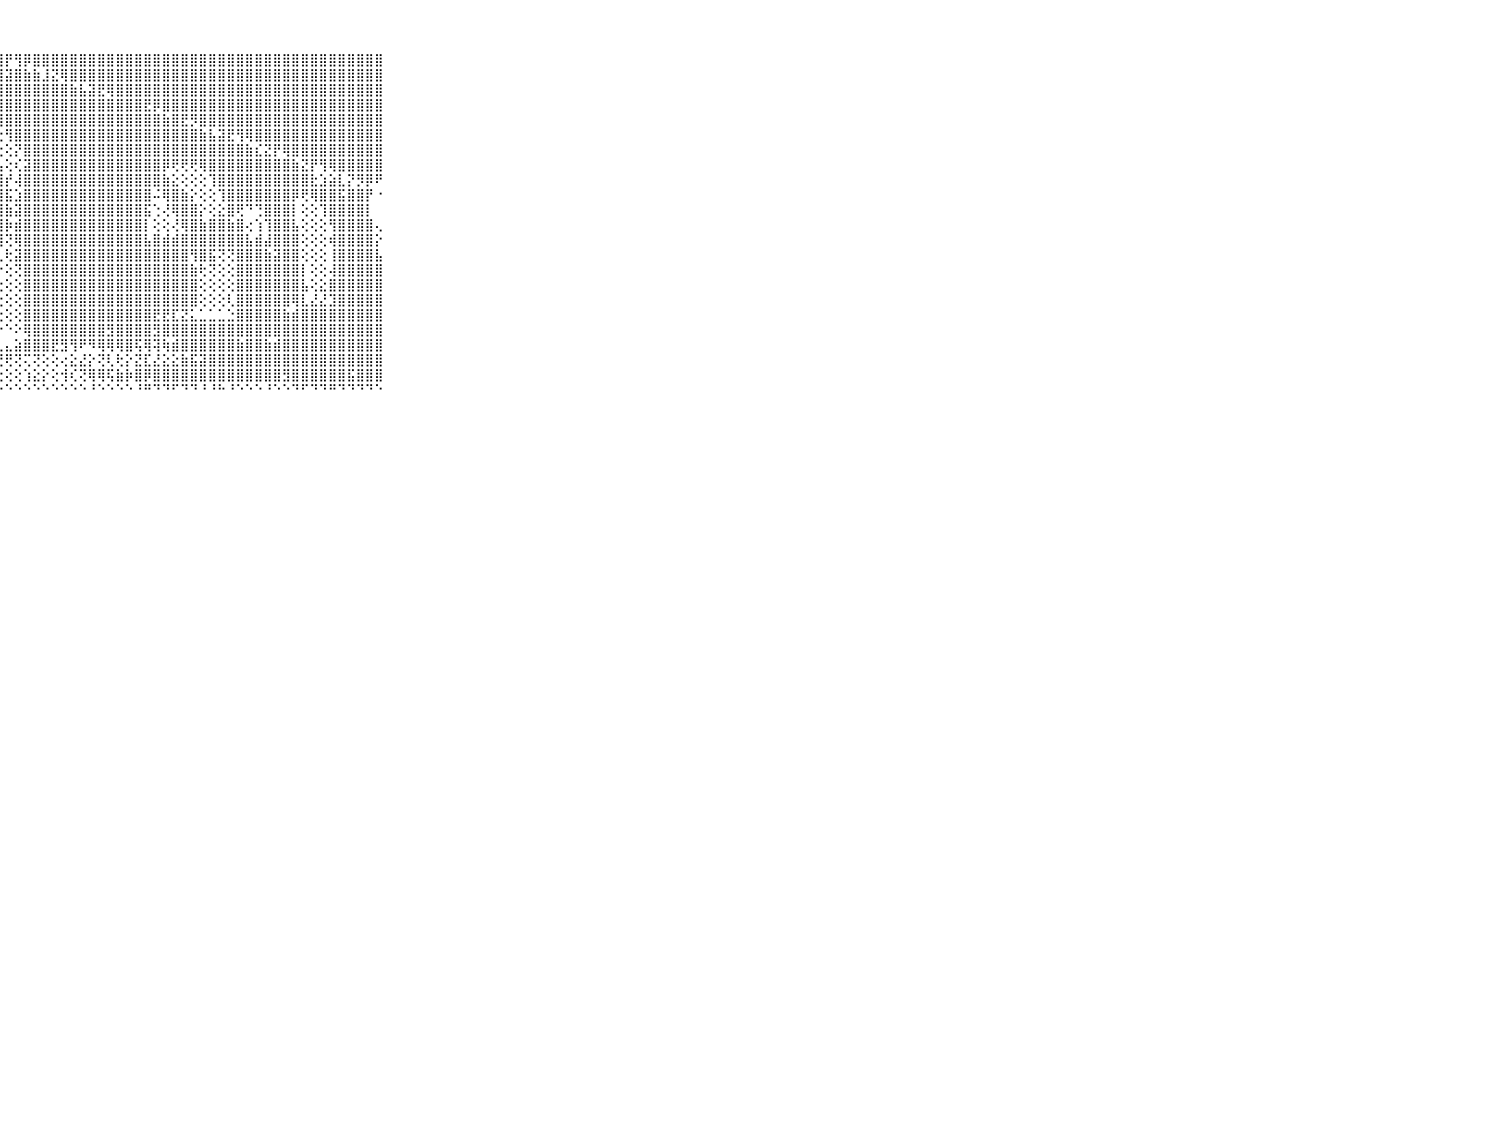

⠀⠀⠀⠀⠀⠀⠀⠀⠀⠀⠀⢕⢽⢇⣕⣽⣟⣿⣿⣿⣿⣿⣿⣿⣿⣽⣕⣽⡟⢻⡿⣿⣿⣿⣿⣿⣿⣿⣿⣿⣿⣿⣿⣿⣿⣿⣿⣿⣿⣿⣿⣿⣿⣿⣿⣿⣿⣿⣿⣿⣿⣿⣿⣿⣿⣿⣿⣿⣿⠀⠀⠀⠀⠀⠀⠀⠀⠀⠀⠀⠀
⠀⠀⠀⠀⠀⠀⠀⠀⠀⠀⠀⢜⢮⣜⡿⣿⣿⣿⣿⣿⣿⣿⣿⣿⣿⣿⣿⣿⣽⣿⣷⣷⣸⣝⢿⣿⣿⣿⣿⣿⣿⣿⣿⣿⣿⣿⣿⣿⣿⣿⣿⣿⣿⣿⣿⣿⣿⣿⣿⣿⣿⣿⣿⣿⣿⣿⣿⣿⣿⠀⠀⠀⠀⠀⠀⠀⠀⠀⠀⠀⠀
⠀⠀⠀⠀⠀⠀⠀⠀⠀⠀⠀⢜⡕⢱⣵⣟⢻⣳⣿⣹⣿⣿⣿⣿⣿⣿⣿⣿⣿⣿⣿⣿⣿⣿⣿⣷⣧⣽⣟⢿⣿⣿⣿⣿⣿⣿⣿⣿⣿⣿⣿⣿⣿⣿⣿⣿⣿⣿⣿⣿⣿⣿⣿⣿⣿⣿⣿⣿⣿⠀⠀⠀⠀⠀⠀⠀⠀⠀⠀⠀⠀
⠀⠀⠀⠀⠀⠀⠀⠀⠀⠀⠀⣽⣵⣵⣿⣿⢿⢿⢟⢟⢏⠝⢟⢟⢿⣿⣿⣿⣿⣿⣿⣿⣿⣿⣿⣿⣿⣿⣿⣿⣿⣿⣿⣟⡿⣿⣿⣿⣿⣿⣿⣿⣿⣿⣿⣿⣿⣿⣿⣿⣿⣿⣿⣿⣿⣿⣿⣿⣿⠀⠀⠀⠀⠀⠀⠀⠀⠀⠀⠀⠀
⠀⠀⠀⠀⠀⠀⠀⠀⠀⠀⠀⡿⠟⠏⠕⢕⢕⠕⢕⣕⢕⢕⢕⢕⢕⢜⢝⣿⣿⣿⣿⣿⣿⣿⣿⣿⣿⣿⣿⣿⣿⣿⣿⣿⣿⣷⣿⣟⡻⣿⣿⣿⣿⣿⣿⣿⣿⣿⣿⣿⣿⣿⣿⣿⣿⣿⣿⣿⣿⠀⠀⠀⠀⠀⠀⠀⠀⠀⠀⠀⠀
⠀⠀⠀⠀⠀⠀⠀⠀⠀⠀⠀⠀⠀⠀⠄⠀⠀⠁⠁⠑⠙⠗⢷⣕⡕⢕⢕⢕⢻⣿⣿⣿⣿⣿⣿⣿⣿⣿⣿⣿⣿⣿⣿⣿⣿⣿⣿⣿⣿⣷⣧⣽⣟⢻⢿⣿⣿⣿⣿⣿⣿⣿⣿⣿⣿⣿⣿⣿⣿⠀⠀⠀⠀⠀⠀⠀⠀⠀⠀⠀⠀
⠀⠀⠀⠀⠀⠀⠀⠀⠀⠀⠀⠙⠙⠓⢲⠴⠄⠐⠄⠄⠀⠀⠀⠝⢿⣧⡕⢕⢕⡝⣿⣿⣿⣿⣿⣿⣿⣿⣿⣿⣿⣿⣿⣿⣿⣿⣿⣿⣿⣿⣿⣿⣿⣿⣷⣎⣝⡟⢿⣿⣿⣿⣿⣿⣿⣿⣿⣿⣿⠀⠀⠀⠀⠀⠀⠀⠀⠀⠀⠀⠀
⠀⠀⠀⠀⠀⠀⠀⠀⠀⠀⠀⠄⠀⠀⠀⠀⠀⠀⠄⠀⠀⢄⠀⠀⠈⢻⣿⣧⢕⢎⣽⣿⣿⣿⣿⣿⣿⣿⣿⣿⣿⣿⣿⣿⣿⡿⢟⢟⢟⢿⣿⣿⣿⣿⣿⣿⣿⣿⣿⣷⣝⡟⢻⢿⣿⣿⣿⣿⣿⠀⠀⠀⠀⠀⠀⠀⠀⠀⠀⠀⠀
⠀⠀⠀⠀⠀⠀⠀⠀⠀⠀⠀⢔⢔⢅⢔⢕⢅⢄⢀⢄⢀⠀⢑⠑⠐⢜⣿⣿⡞⢼⣿⣿⣿⣿⣿⣿⣿⣿⣿⣿⣿⣿⣿⣿⣿⣷⣕⢕⢕⢕⢹⣿⣿⣿⣿⣿⣿⣿⣿⣿⣿⣗⣱⣵⣇⡝⡻⡿⠟⠀⠀⠀⠀⠀⠀⠀⠀⠀⠀⠀⠀
⠀⠀⠀⠀⠀⠀⠀⠀⠀⠀⠀⣿⣿⣷⣷⣧⣕⣕⡕⢕⢕⢕⢕⢔⢄⢄⢹⣿⣯⣱⣿⣿⣿⣿⣿⣿⣿⣿⣿⣿⣿⣿⣿⣿⠬⢿⣿⣷⡕⢕⢕⢹⣿⣿⣿⣿⣿⣿⣿⡿⢟⢿⣿⣿⣯⣿⣿⡟⠐⠀⠀⠀⠀⠀⠀⠀⠀⠀⠀⠀⠀
⠀⠀⠀⠀⠀⠀⠀⠀⠀⠀⠀⣿⣿⣿⣿⣿⣿⣿⣿⣷⣷⣷⣵⣕⡕⣕⣼⣿⣷⣽⣿⣿⣿⣿⣿⣿⣿⣿⣿⣿⣿⣿⣿⣯⢑⢜⢿⣿⣿⡕⢕⣕⣿⢟⠙⢙⣿⣿⣿⡇⢕⢕⢹⣿⣿⣿⣿⡇⠀⠀⠀⠀⠀⠀⠀⠀⠀⠀⠀⠀⠀
⠀⠀⠀⠀⠀⠀⠀⠀⠀⠀⠀⣿⣿⣿⣿⣿⣿⣿⣿⣿⣿⣿⣿⣿⣿⣿⣿⣿⡷⣾⣿⣿⣿⣿⣿⣿⣿⣿⣿⣿⣿⣿⣿⡇⢕⢕⢜⢿⣿⣷⣿⣿⣷⣿⢔⢱⢹⣿⣿⣧⢕⢕⢕⢻⣿⣿⣿⣿⢄⠀⠀⠀⠀⠀⠀⠀⠀⠀⠀⠀⠀
⠀⠀⠀⠀⠀⠀⠀⠀⠀⠀⠀⣿⣿⣿⣿⣿⣿⣿⣿⣿⣿⣿⣿⣿⣿⣿⣿⣿⢝⢿⣿⣿⣿⣿⣿⣿⣿⣿⣿⣿⣿⣿⣿⣧⣿⣾⣾⣿⣿⣿⣿⣿⣿⣿⣧⣾⣼⣿⣿⣿⢕⢕⢕⢾⣿⣿⣿⣿⡕⠀⠀⠀⠀⠀⠀⠀⠀⠀⠀⠀⠀
⠀⠀⠀⠀⠀⠀⠀⠀⠀⠀⠀⣿⣿⣿⣿⣿⣿⣿⣿⣿⣿⣿⣿⣿⣿⣿⣿⢇⢗⣽⣿⣿⣿⣿⣿⣿⣿⣿⣿⣿⣿⣿⣿⣿⣿⣿⣿⣿⢻⣿⣯⢝⢝⣿⣿⣿⣷⣽⣿⣿⢕⢕⢕⢸⣿⣿⣿⣿⣧⠀⠀⠀⠀⠀⠀⠀⠀⠀⠀⠀⠀
⠀⠀⠀⠀⠀⠀⠀⠀⠀⠀⠀⣿⣿⣿⣿⣿⣿⣿⣿⣿⣿⣿⣿⣿⣿⣿⣿⡕⢕⢝⣿⣿⣿⣿⣿⣿⣿⣿⣿⣿⣿⣿⣿⣿⣿⣿⣿⣿⣷⢗⢝⢕⢕⣿⣿⣿⣿⣿⣿⣿⡇⢕⢕⢼⣿⣿⣿⣿⣿⠀⠀⠀⠀⠀⠀⠀⠀⠀⠀⠀⠀
⠀⠀⠀⠀⠀⠀⠀⠀⠀⠀⠀⣿⣿⣿⣿⣿⣿⣿⣿⣿⣿⣿⣿⣿⣿⣿⣿⢕⢕⢕⣿⣿⣿⣿⣿⣿⣿⣿⣿⣿⣿⣿⣿⣿⣿⣿⣿⣿⣿⢕⢕⢕⢕⣿⣿⣿⣿⣿⣿⣿⣧⢕⣕⣿⣿⣿⣿⣿⣿⠀⠀⠀⠀⠀⠀⠀⠀⠀⠀⠀⠀
⠀⠀⠀⠀⠀⠀⠀⠀⠀⠀⠀⣿⣿⣿⣿⣿⣿⣿⣿⣿⣿⣿⣿⣿⣿⣿⣿⢕⢕⢕⣿⣿⣿⣿⣿⣿⣿⣿⣿⣿⣿⣿⣿⣿⣿⣿⣿⣿⣿⢕⢕⢕⢇⣿⣿⣿⣿⣿⣿⢿⣇⣜⣜⣹⣿⣿⣿⣿⣿⠀⠀⠀⠀⠀⠀⠀⠀⠀⠀⠀⠀
⠀⠀⠀⠀⠀⠀⠀⠀⠀⠀⠀⠘⣿⣿⣿⣿⣿⣿⣿⣿⣿⣿⣿⣿⣿⣿⣿⢕⢕⢕⣿⣿⣿⣿⣿⣿⣿⣿⣿⣿⣿⣿⣿⣿⣟⣟⣏⣝⣅⣁⣁⣁⣑⣿⣿⣿⣿⣿⣷⣾⣿⣿⣿⣿⣿⣿⣿⣿⣿⠀⠀⠀⠀⠀⠀⠀⠀⠀⠀⠀⠀
⠀⠀⠀⠀⠀⠀⠀⠀⠀⠀⠀⠀⠘⣿⣿⣿⣿⣿⣿⣿⣿⣿⣿⣿⣿⣿⢏⠑⠑⠕⢿⣿⣿⣿⣿⣿⣿⣿⣿⣻⣿⣿⣿⣿⣻⣿⣿⣿⣿⣿⣿⣿⣿⣿⣿⣿⣿⣿⣿⣿⣿⣿⣿⣿⣿⣿⣿⣿⣿⠀⠀⠀⠀⠀⠀⠀⠀⠀⠀⠀⠀
⠀⠀⠀⠀⠀⠀⠀⠀⠀⠀⠀⢄⣀⣅⡕⢕⡕⣕⡕⢱⣕⡕⢕⣕⢕⢕⣅⣄⣄⣵⣿⣿⣿⣟⣻⢻⠟⠻⢿⢿⢿⣿⢯⢿⢽⢷⣾⣿⣿⣿⣿⣿⣿⣷⣿⣿⣷⣾⣿⣿⣿⣿⣿⣿⣿⣿⣿⣿⣿⠀⠀⠀⠀⠀⠀⠀⠀⠀⠀⠀⠀
⠀⠀⠀⠀⠀⠀⠀⠀⠀⠀⠀⠱⢕⢷⣝⣕⣼⣵⣵⣷⣷⣷⣾⡿⢿⢿⢟⢟⢟⢝⢍⢝⢕⢕⢔⣕⣜⡕⢝⢇⢗⡕⣝⣏⣜⣕⣕⣷⣯⣽⣿⣿⣿⣿⣿⣿⣿⣿⣿⣿⣿⣿⣿⣿⣿⣿⣿⣿⣿⠀⠀⠀⠀⠀⠀⠀⠀⠀⠀⠀⠀
⠀⠀⠀⠀⠀⠀⠀⠀⠀⠀⠀⢿⠿⢟⢟⠛⢏⢝⢝⢝⢱⢕⡔⢕⢕⢕⢕⢕⢕⢕⢱⣕⡕⢕⢺⢎⢝⢿⢿⢯⣷⡷⣿⡿⣿⣿⣿⣿⣿⣿⣿⣿⣿⣿⣿⣿⣿⣿⣻⣿⣿⣿⣿⣿⣿⣯⣿⣿⣿⠀⠀⠀⠀⠀⠀⠀⠀⠀⠀⠀⠀
⠀⠀⠀⠀⠀⠀⠀⠀⠀⠀⠀⠀⠀⠀⠀⠀⠀⠁⠑⠑⠑⠑⠑⠑⠘⠑⠑⠑⠑⠑⠑⠑⠑⠑⠑⠑⠑⠘⠑⠑⠑⠑⠘⠛⠙⠙⠋⠙⠙⠘⠘⠓⠘⠑⠑⠑⠘⠑⠑⠙⠋⠙⠙⠛⠙⠙⠙⠙⠑⠀⠀⠀⠀⠀⠀⠀⠀⠀⠀⠀⠀